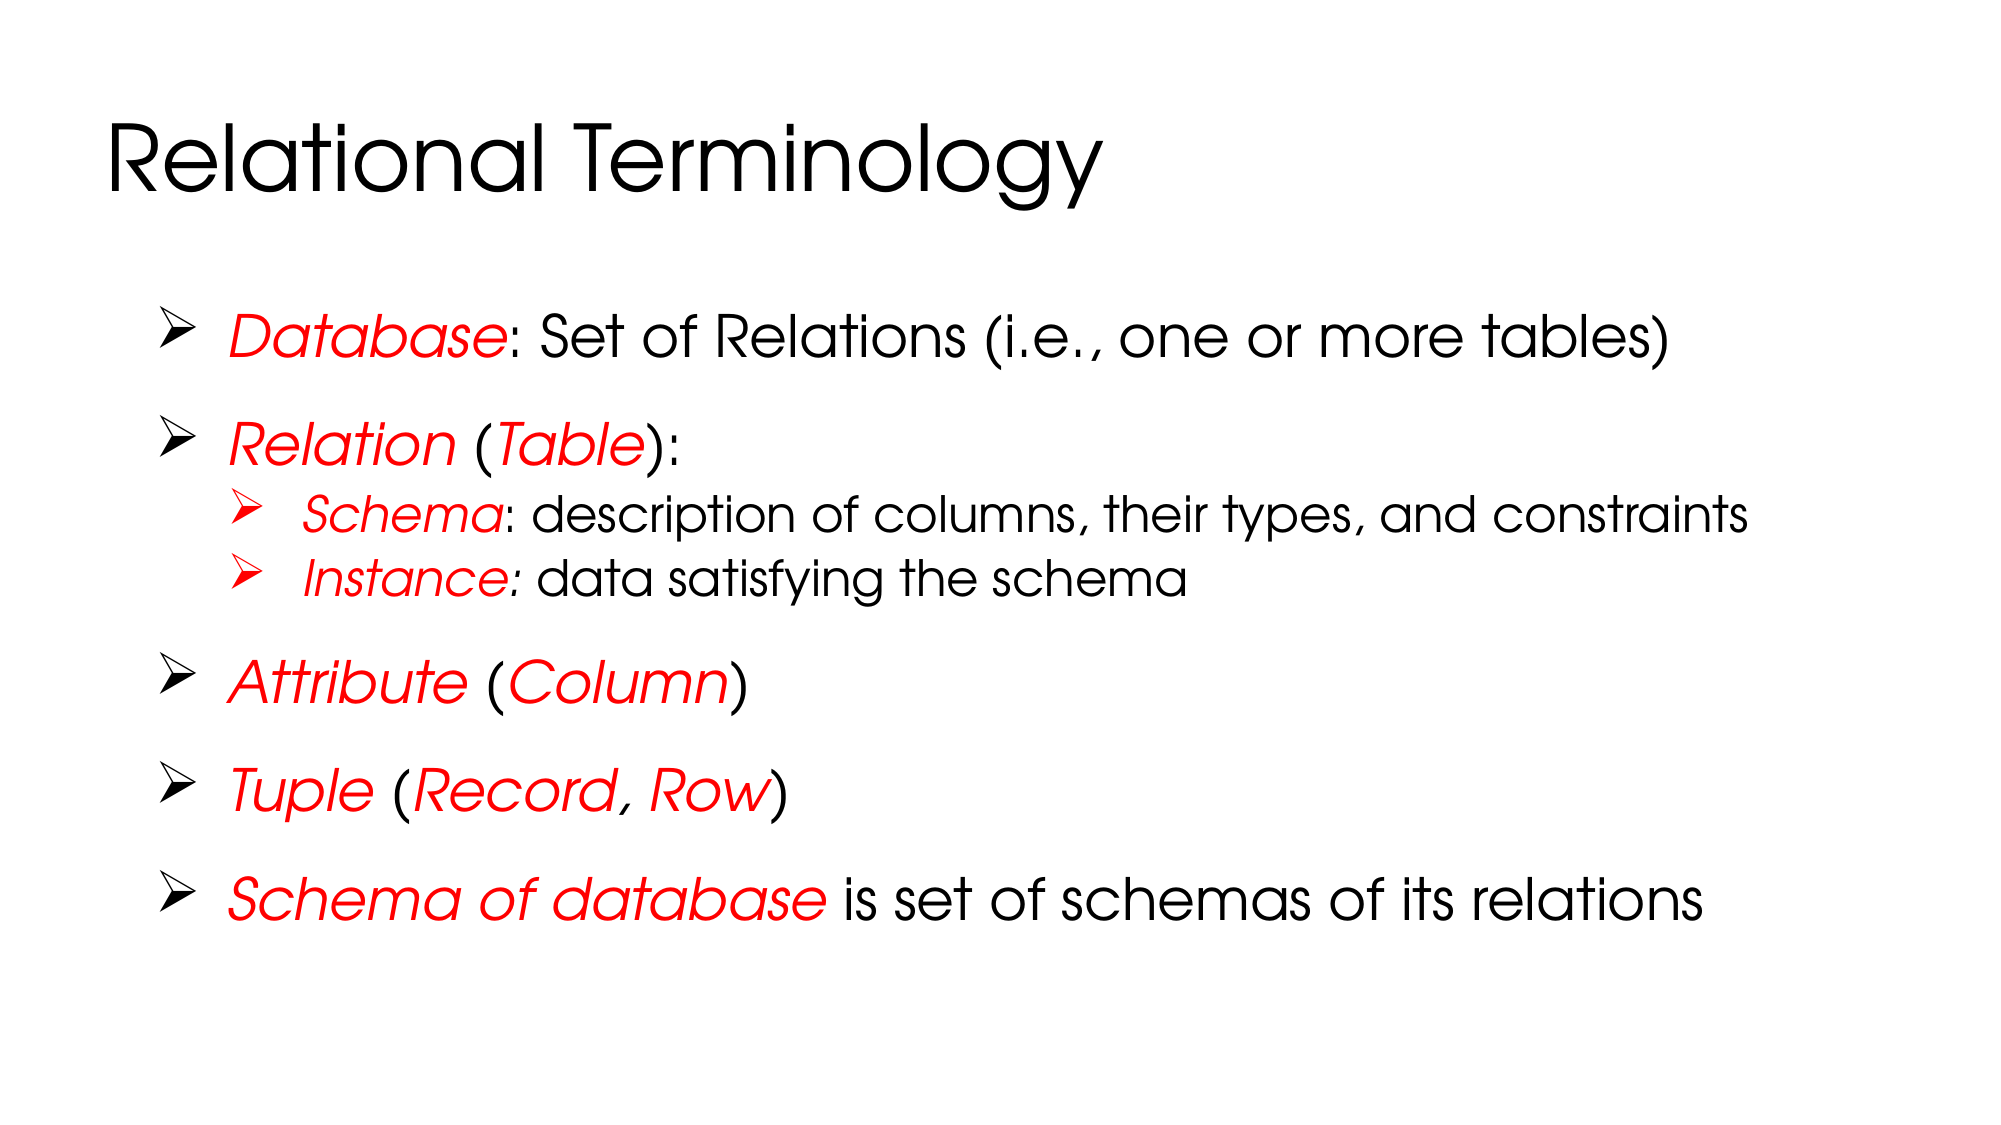

# Relational Terminology
Database: Set of Relations (i.e., one or more tables)
Relation (Table):
Schema: description of columns, their types, and constraints
Instance: data satisfying the schema
Attribute (Column)
Tuple (Record, Row)
Schema of database is set of schemas of its relations